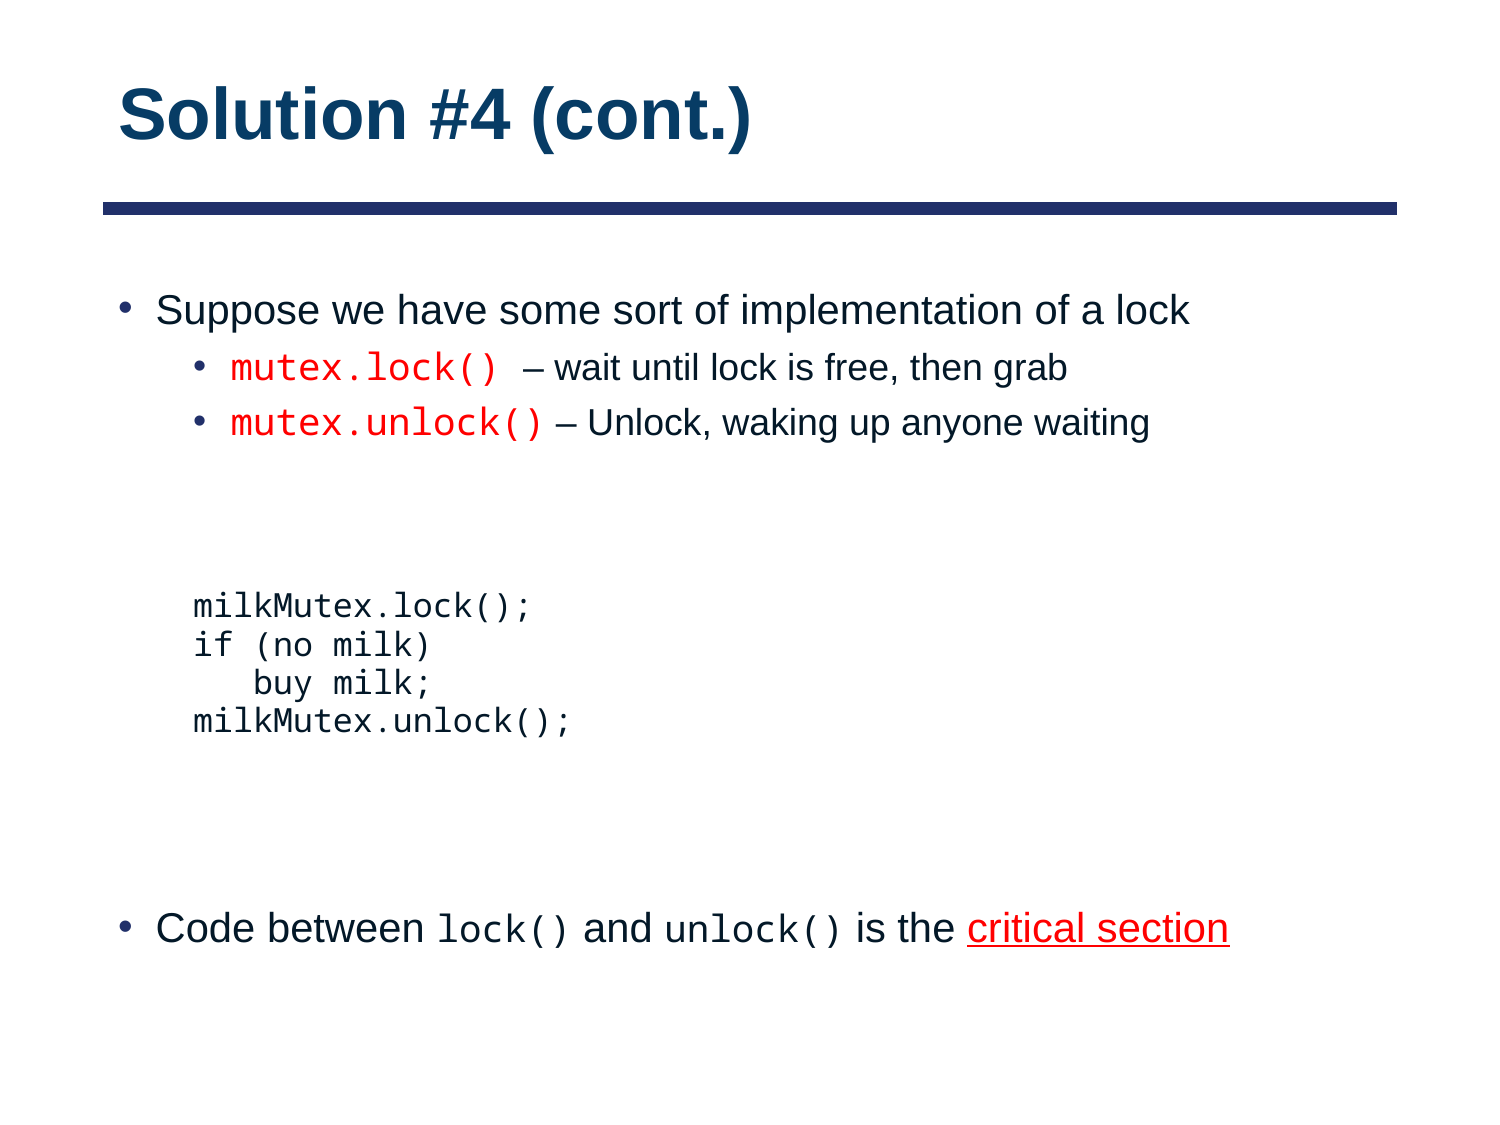

# Solution #4 (cont.)
Suppose we have some sort of implementation of a lock
mutex.lock() – wait until lock is free, then grab
mutex.unlock() – Unlock, waking up anyone waiting

milkMutex.lock();
if (no milk)
   buy milk;
milkMutex.unlock();

Code between lock() and unlock() is the critical section